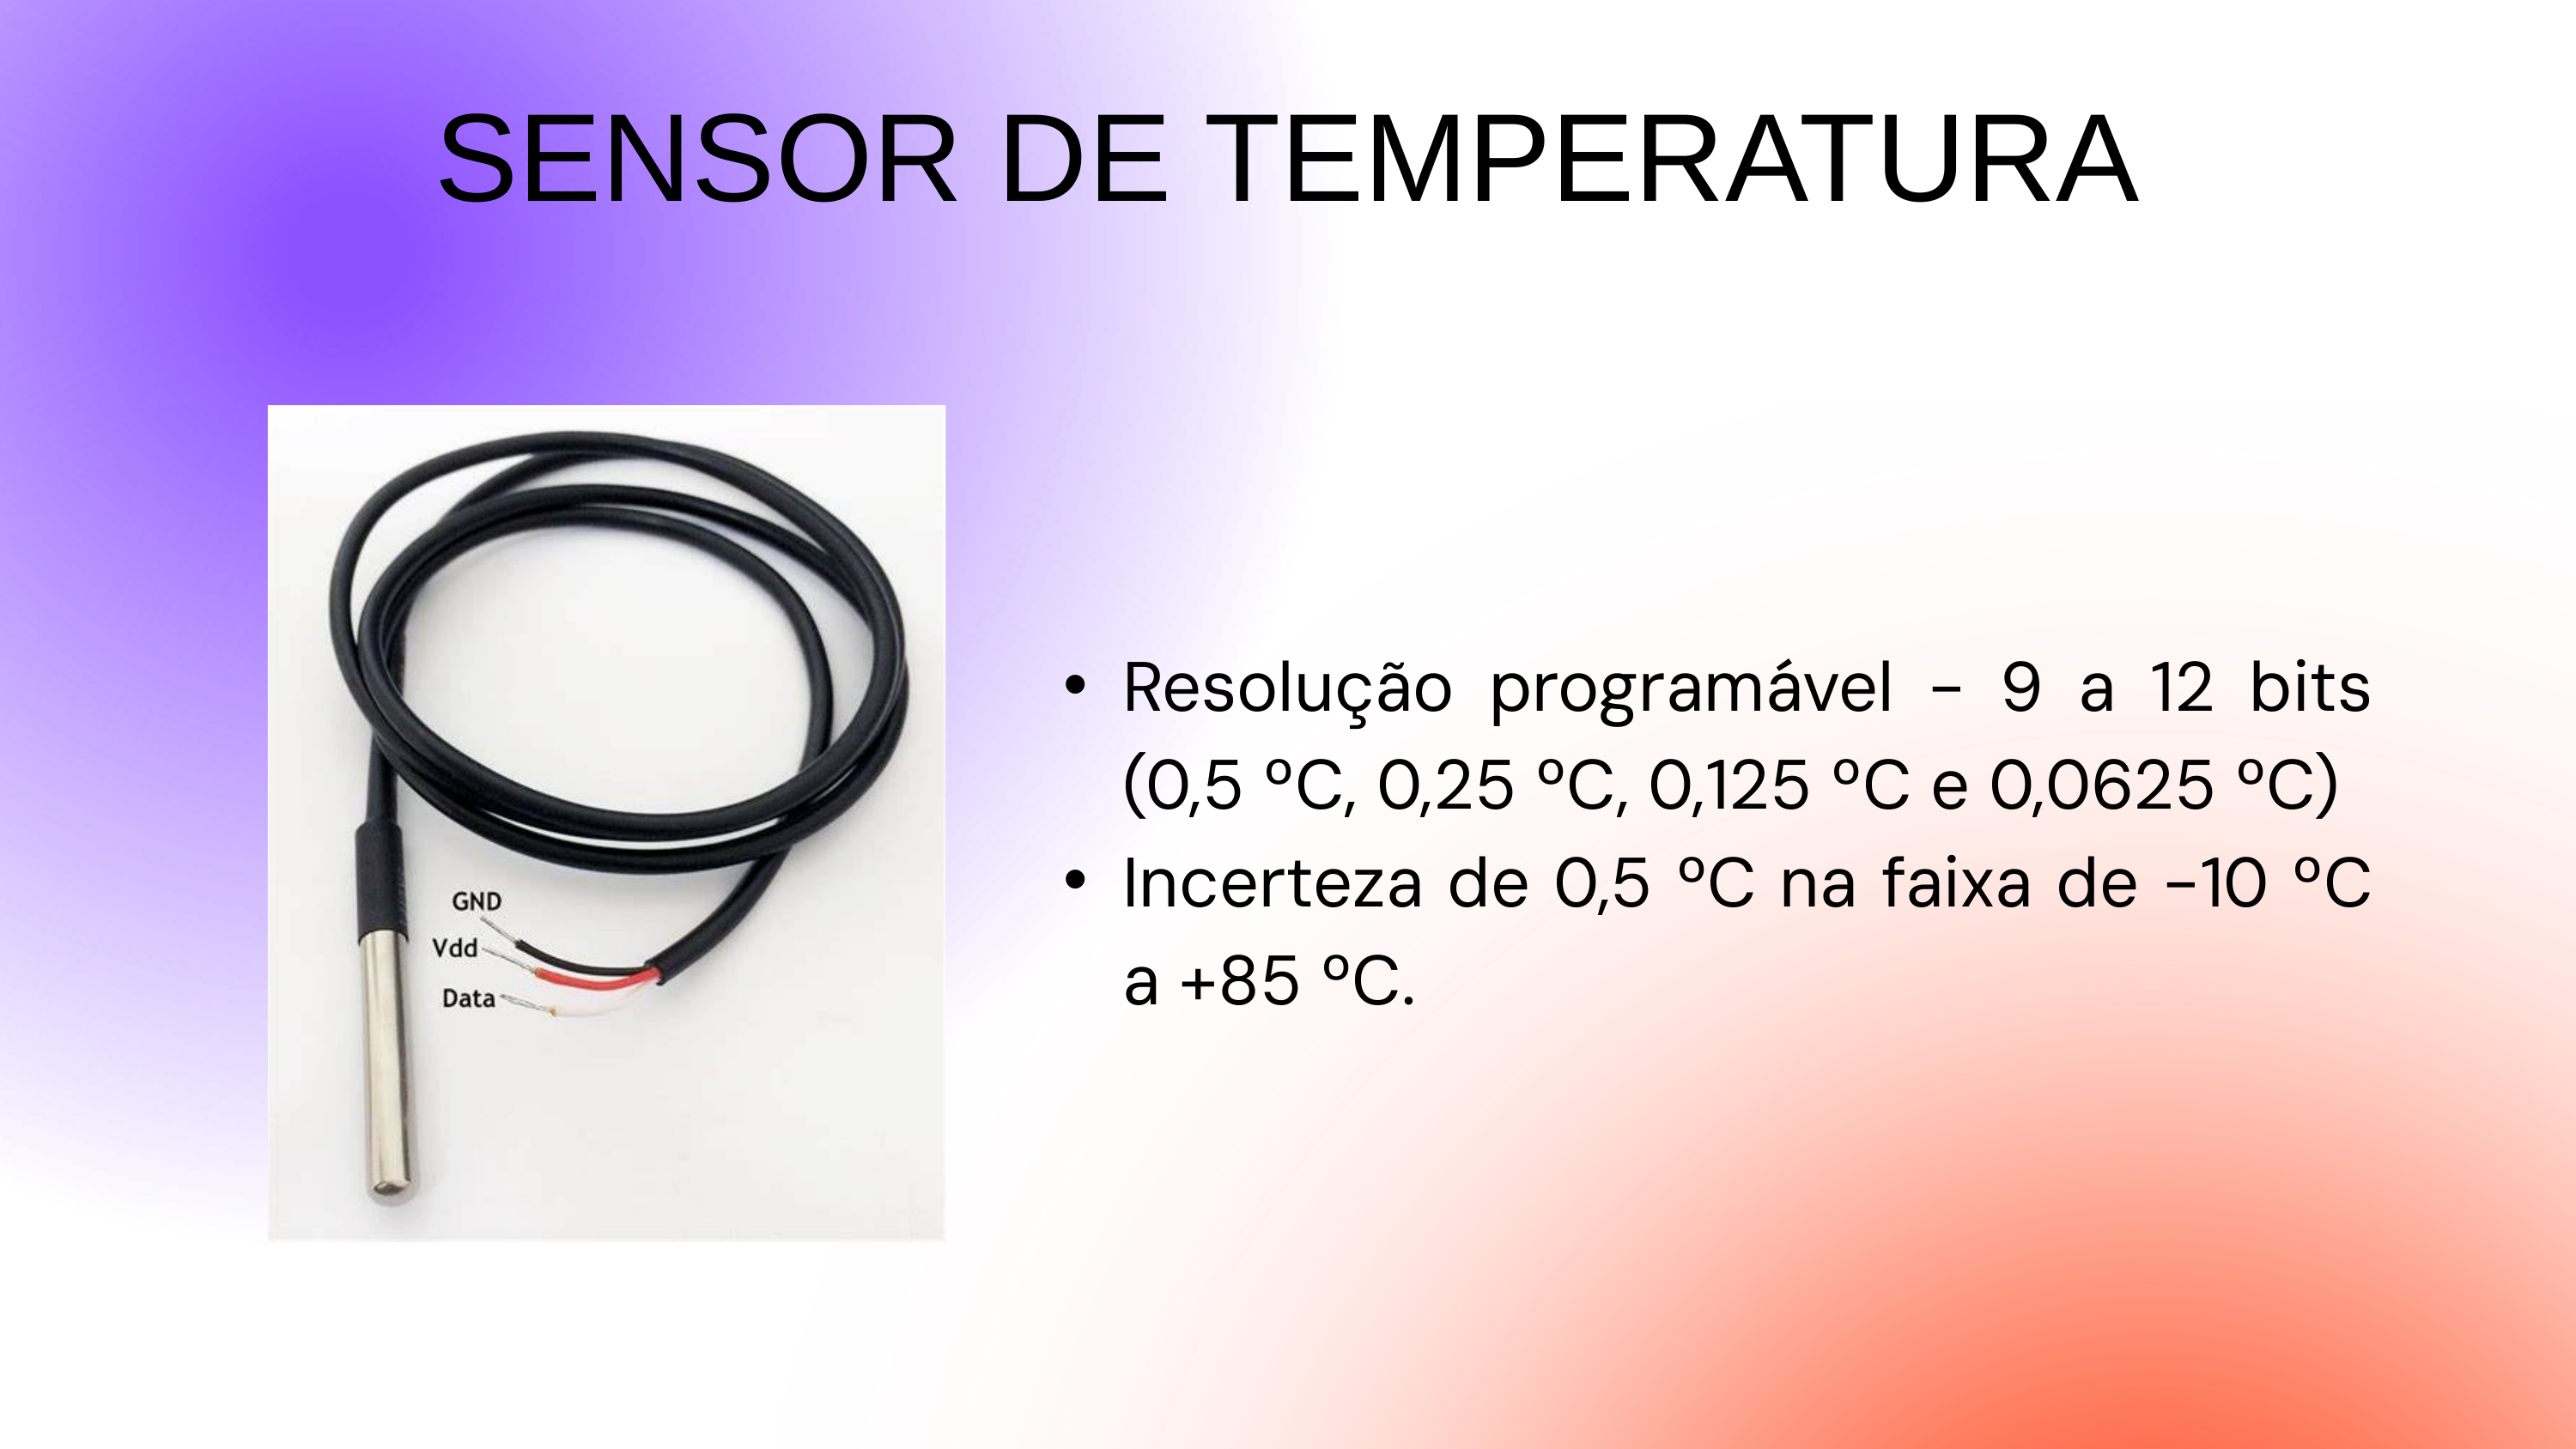

SENSOR DE TEMPERATURA

Resolução programável - 9 a 12 bits (0,5 ºC, 0,25 ºC, 0,125 ºC e 0,0625 ºC)
Incerteza de 0,5 ºC na faixa de -10 ºC a +85 ºC.